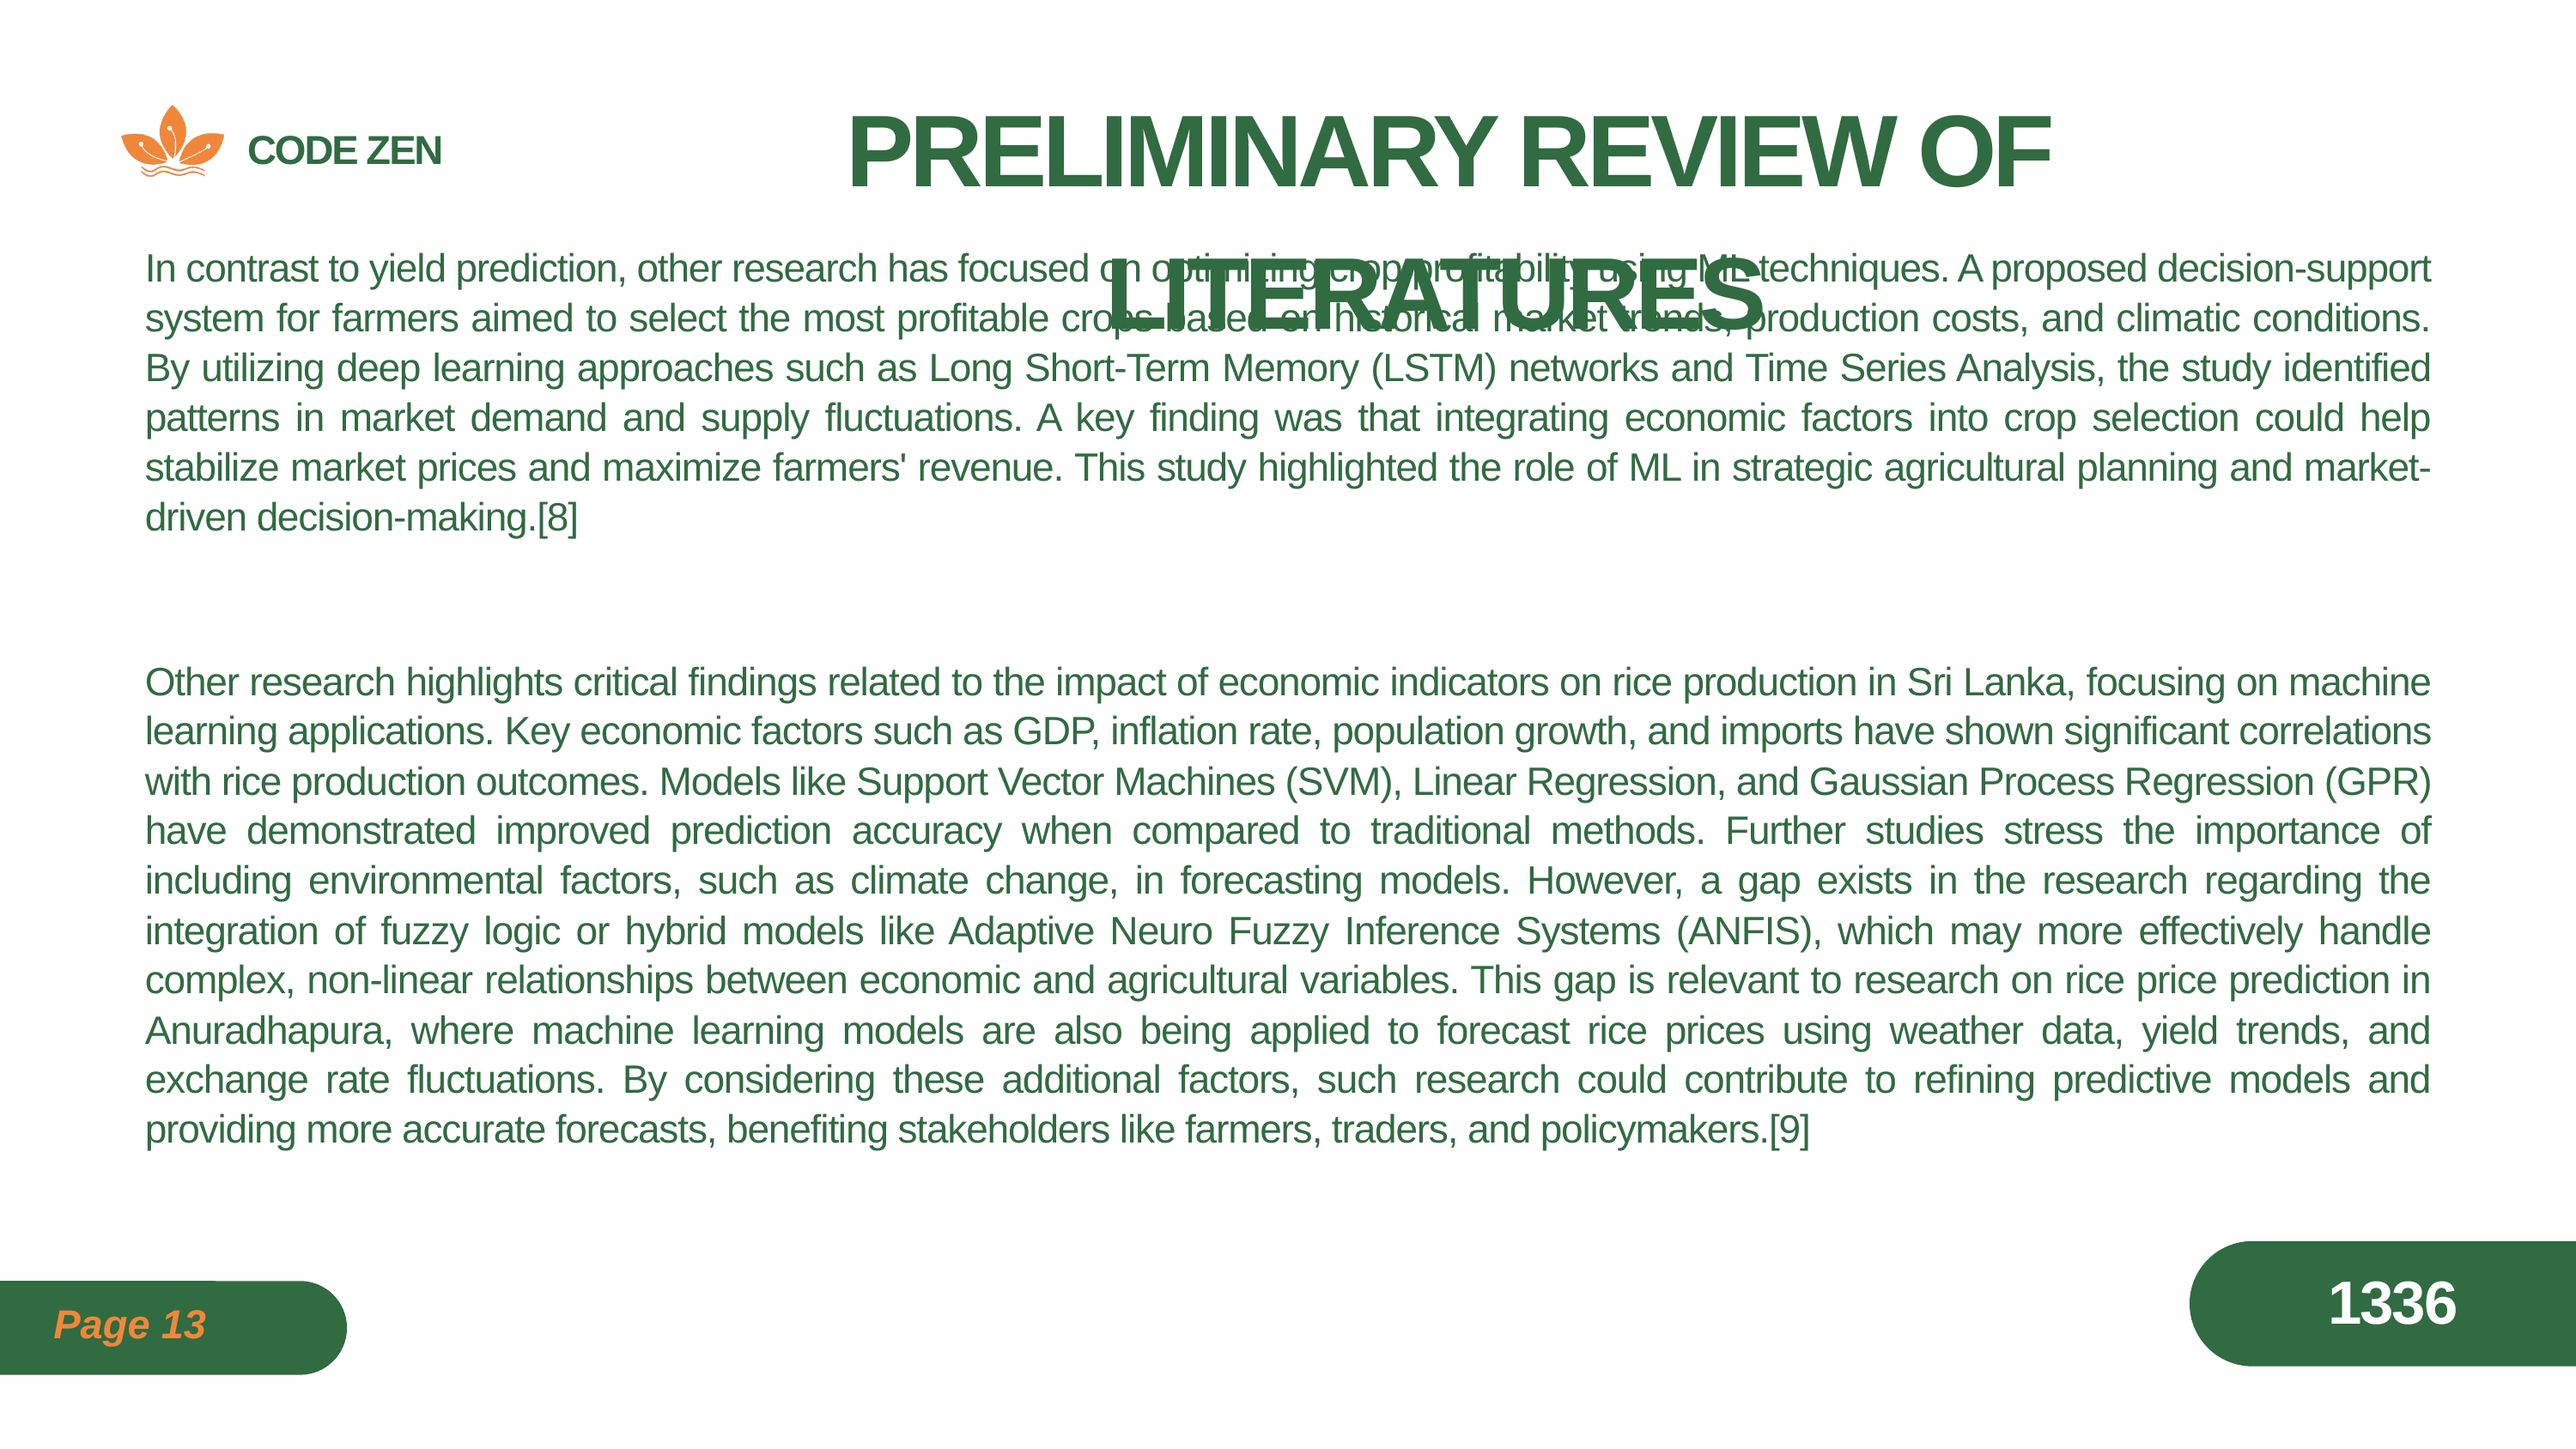

PRELIMINARY REVIEW OF LITERATURES

CODE ZEN
In contrast to yield prediction, other research has focused on optimizing crop profitability using ML techniques. A proposed decision-support system for farmers aimed to select the most profitable crops based on historical market trends, production costs, and climatic conditions. By utilizing deep learning approaches such as Long Short-Term Memory (LSTM) networks and Time Series Analysis, the study identified patterns in market demand and supply fluctuations. A key finding was that integrating economic factors into crop selection could help stabilize market prices and maximize farmers' revenue. This study highlighted the role of ML in strategic agricultural planning and market-driven decision-making.[8]
Other research highlights critical findings related to the impact of economic indicators on rice production in Sri Lanka, focusing on machine learning applications. Key economic factors such as GDP, inflation rate, population growth, and imports have shown significant correlations with rice production outcomes. Models like Support Vector Machines (SVM), Linear Regression, and Gaussian Process Regression (GPR) have demonstrated improved prediction accuracy when compared to traditional methods. Further studies stress the importance of including environmental factors, such as climate change, in forecasting models. However, a gap exists in the research regarding the integration of fuzzy logic or hybrid models like Adaptive Neuro Fuzzy Inference Systems (ANFIS), which may more effectively handle complex, non-linear relationships between economic and agricultural variables. This gap is relevant to research on rice price prediction in Anuradhapura, where machine learning models are also being applied to forecast rice prices using weather data, yield trends, and exchange rate fluctuations. By considering these additional factors, such research could contribute to refining predictive models and providing more accurate forecasts, benefiting stakeholders like farmers, traders, and policymakers.[9]
1336

Page 13